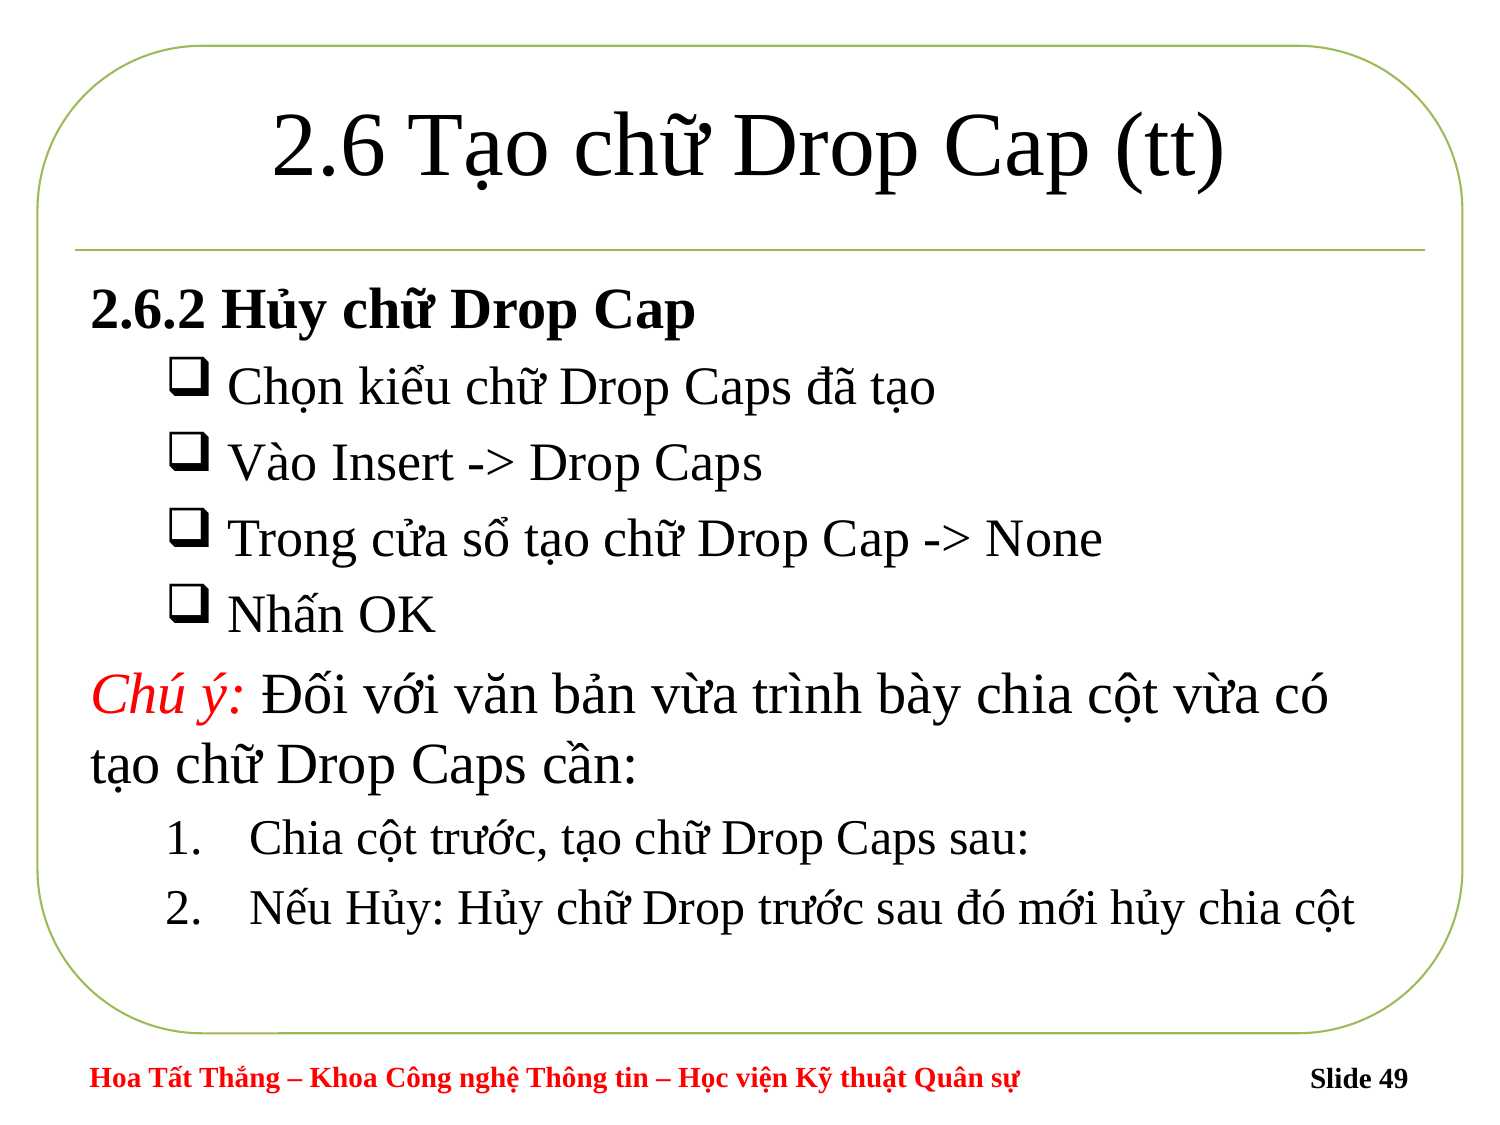

# 2.6 Tạo chữ Drop Cap (tt)
2.6.2 Hủy chữ Drop Cap
 Chọn kiểu chữ Drop Caps đã tạo
 Vào Insert -> Drop Caps
 Trong cửa sổ tạo chữ Drop Cap -> None
 Nhấn OK
Chú ý: Đối với văn bản vừa trình bày chia cột vừa có tạo chữ Drop Caps cần:
Chia cột trước, tạo chữ Drop Caps sau:
Nếu Hủy: Hủy chữ Drop trước sau đó mới hủy chia cột